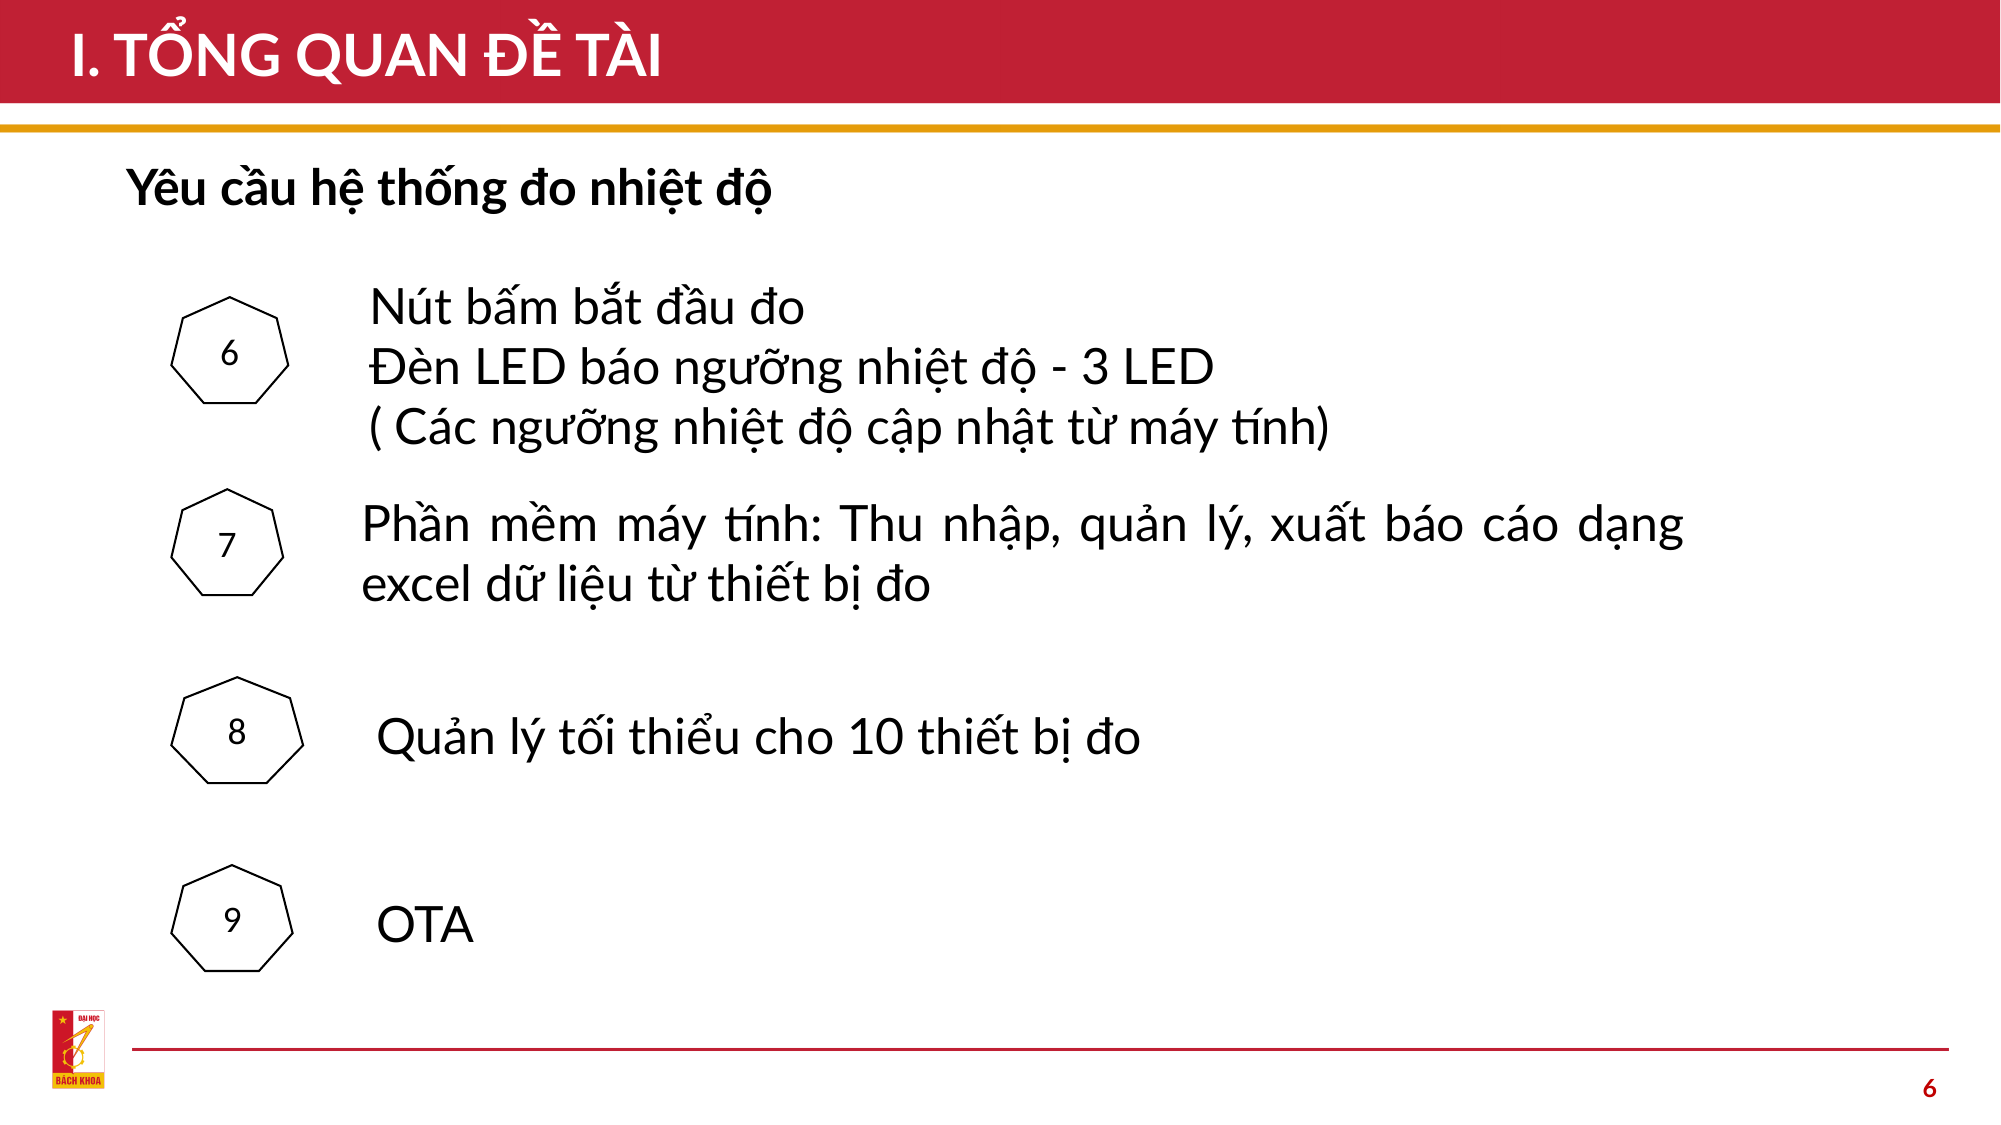

# I. TỔNG QUAN ĐỀ TÀI
Yêu cầu hệ thống đo nhiệt độ
Nút bấm bắt đầu đo
Đèn LED báo ngưỡng nhiệt độ - 3 LED
( Các ngưỡng nhiệt độ cập nhật từ máy tính)
6
Phần mềm máy tính: Thu nhập, quản lý, xuất báo cáo dạng excel dữ liệu từ thiết bị đo
7
8
Quản lý tối thiểu cho 10 thiết bị đo
9
OTA
6